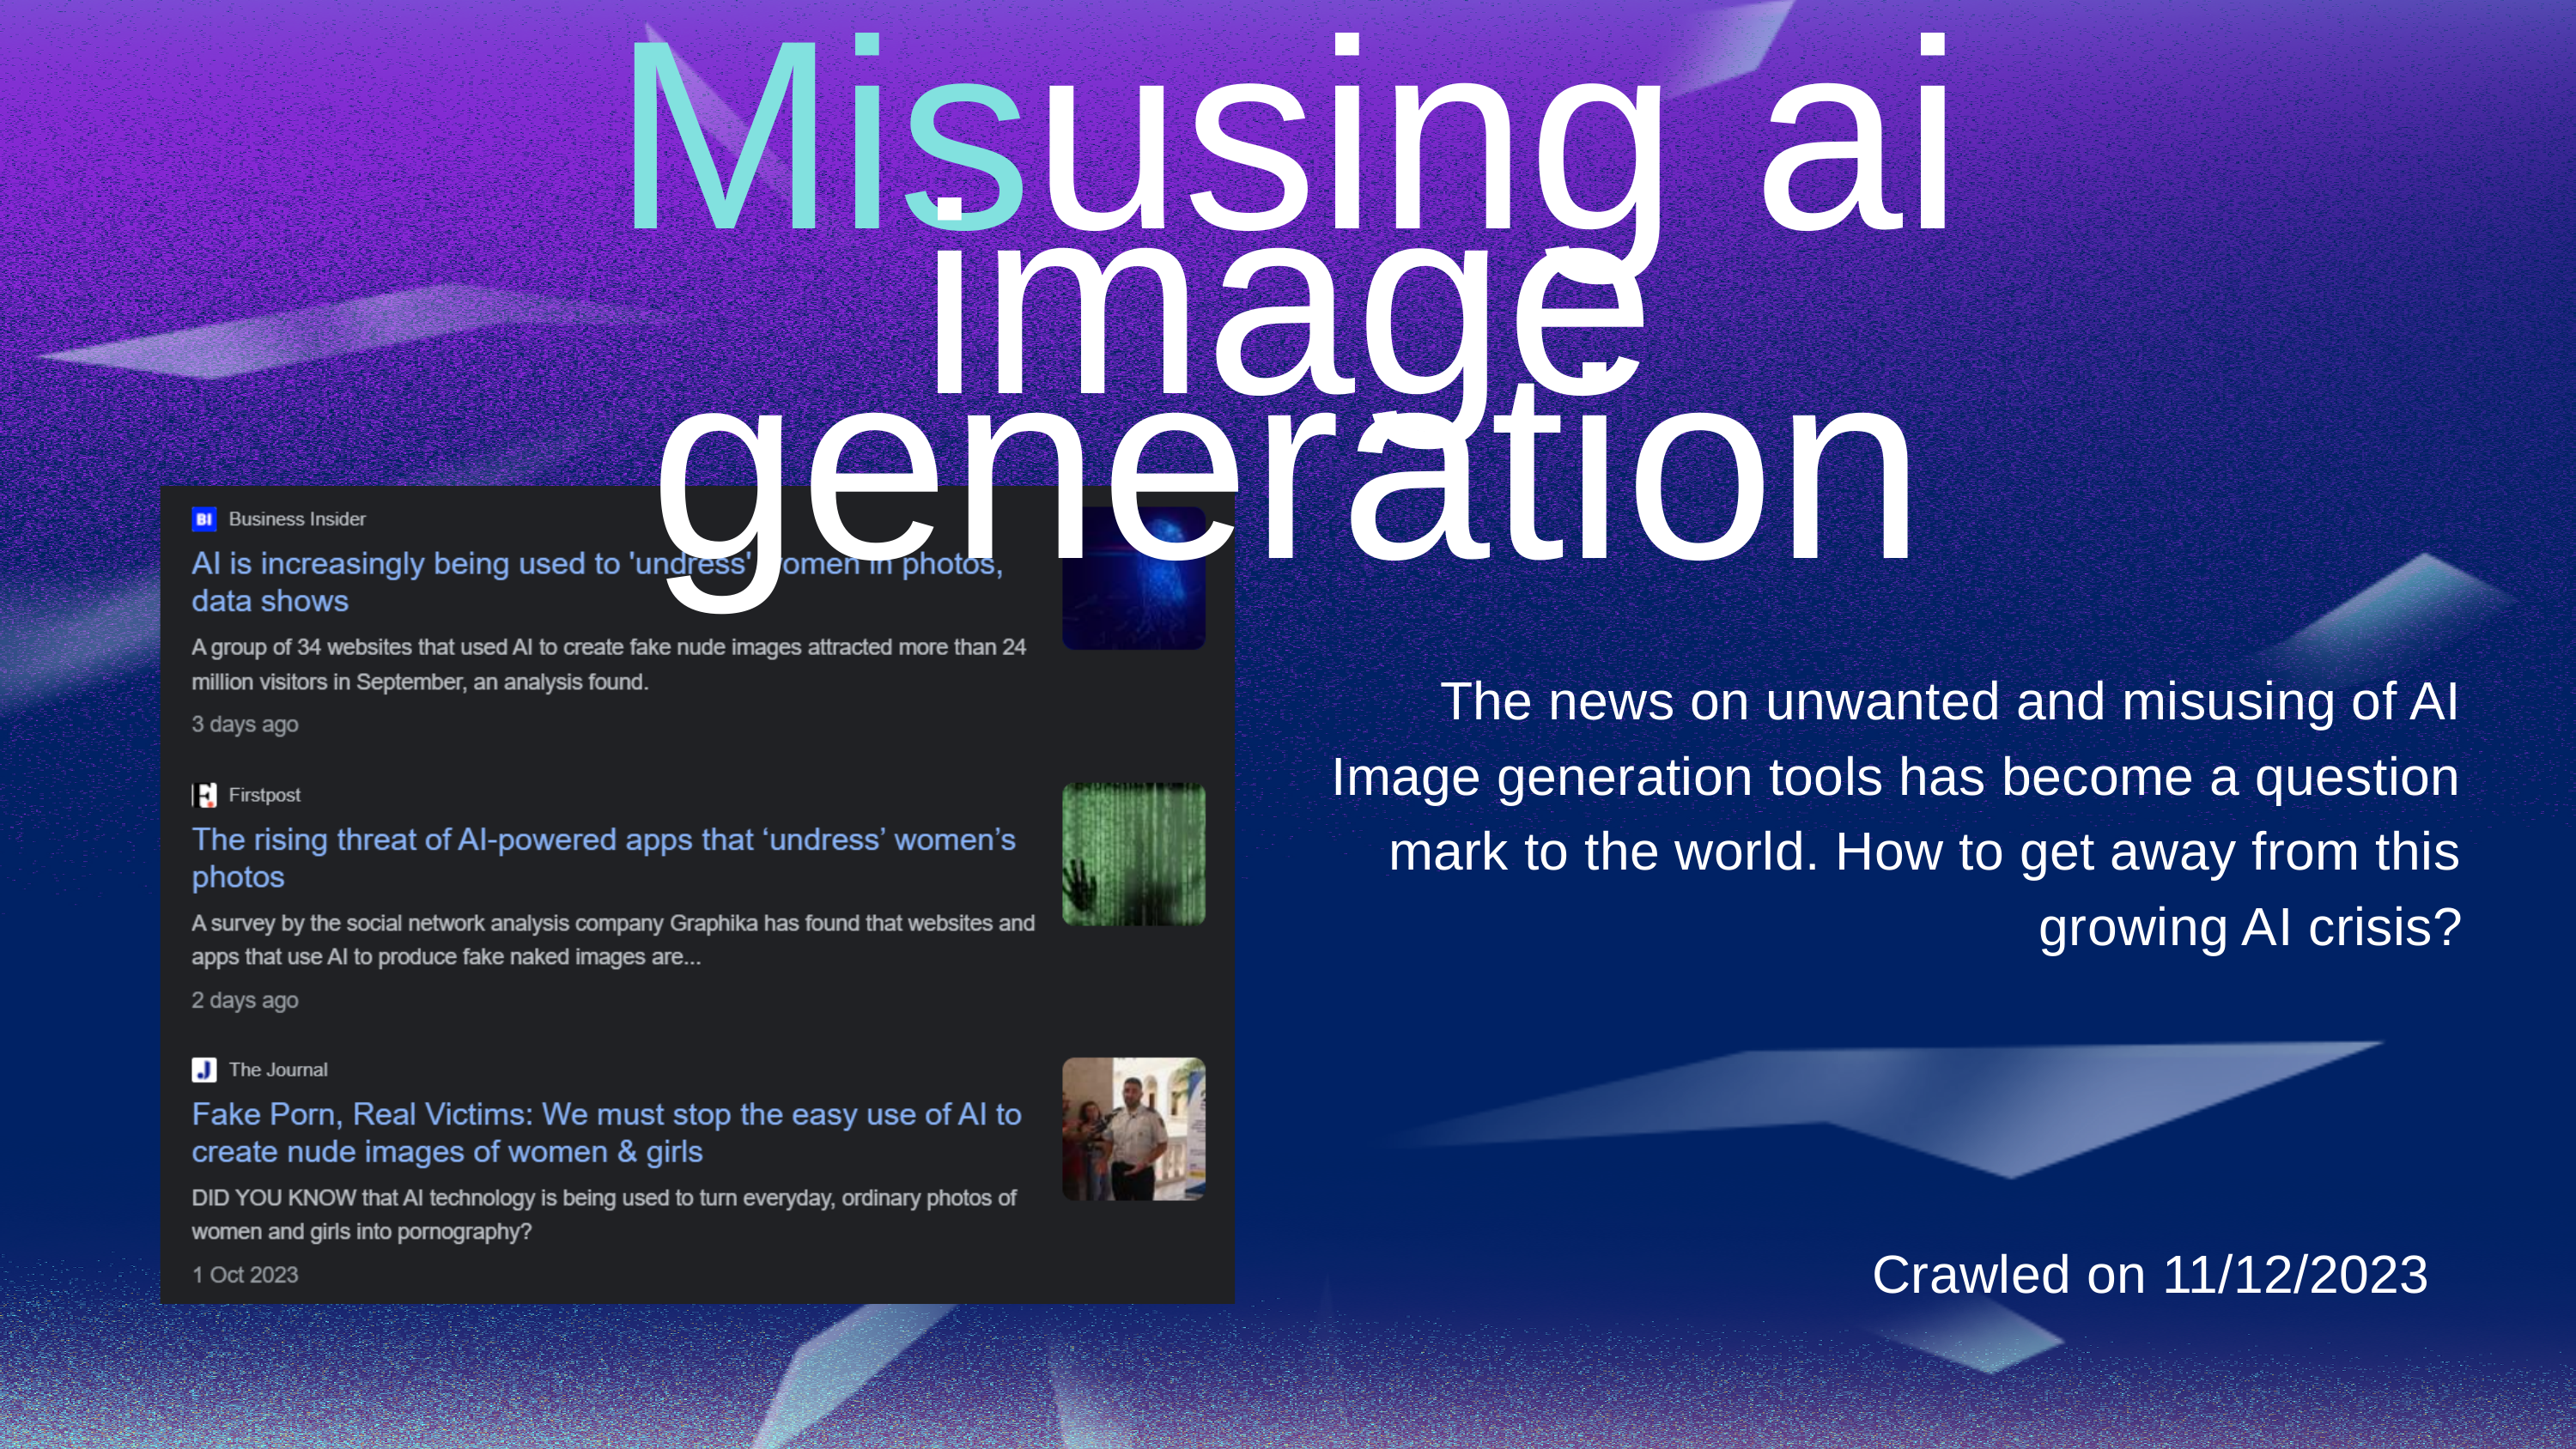

Misusing ai image generation

The news on unwanted and misusing of AI Image generation tools has become a question mark to the world. How to get away from this growing AI crisis?
Crawled on 11/12/2023